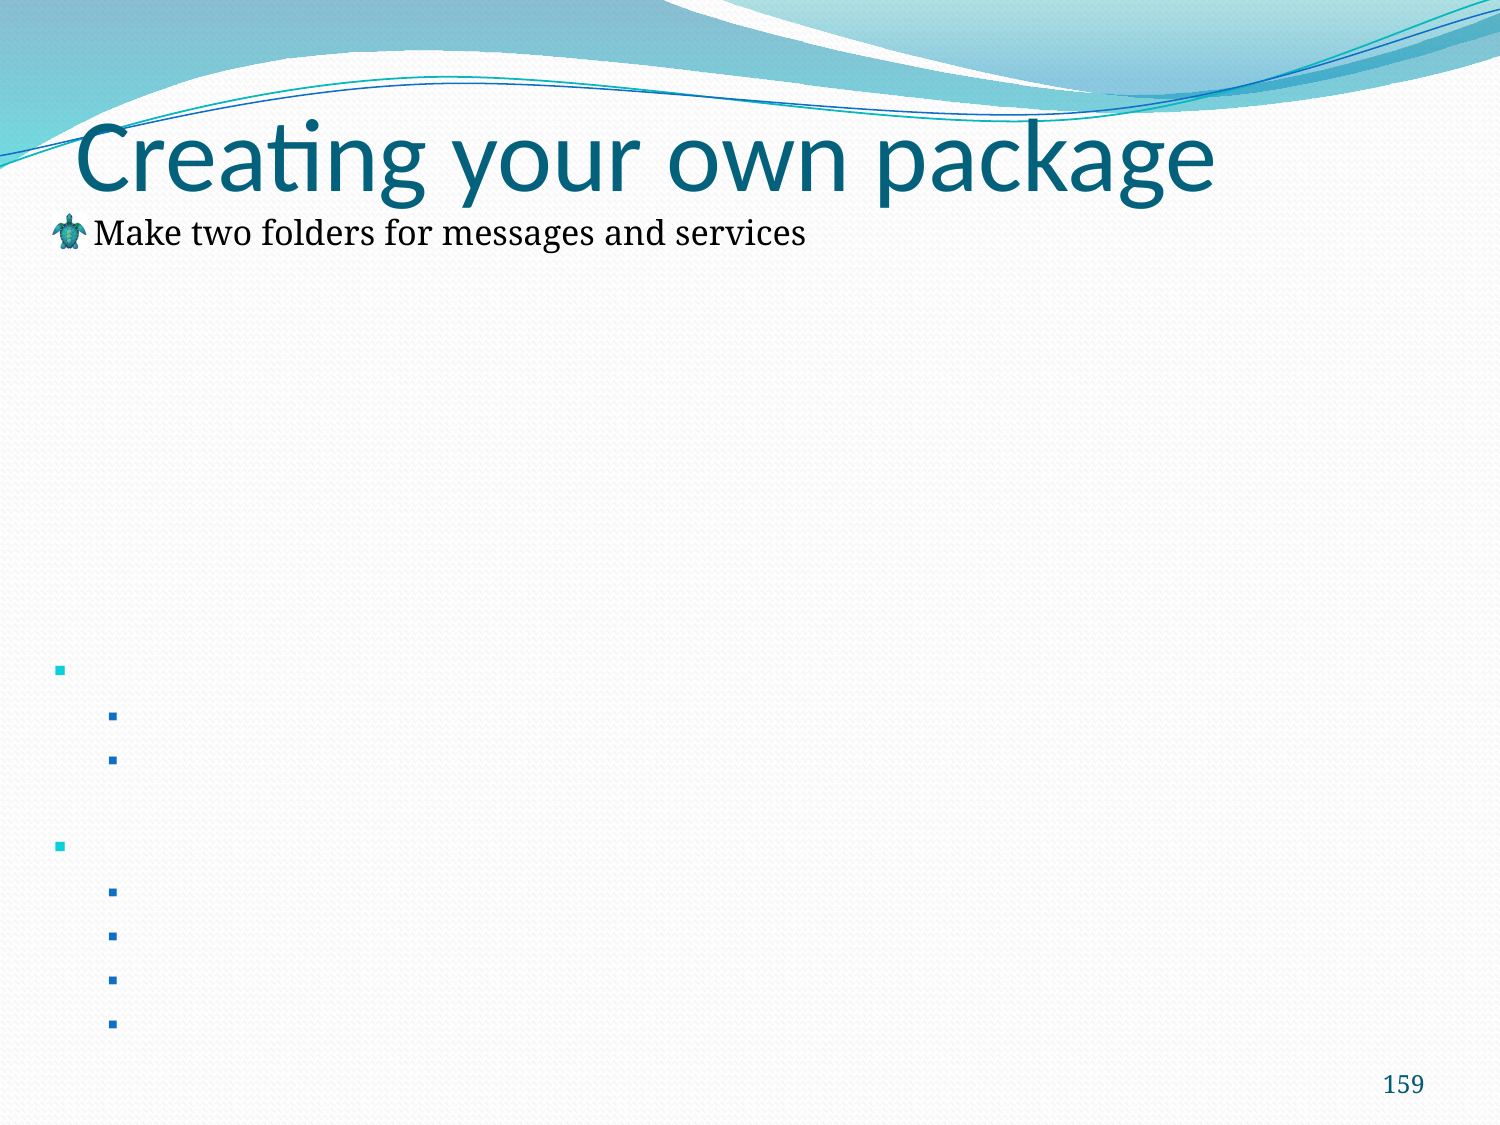

Creating your own package
Make two folders for messages and services

159